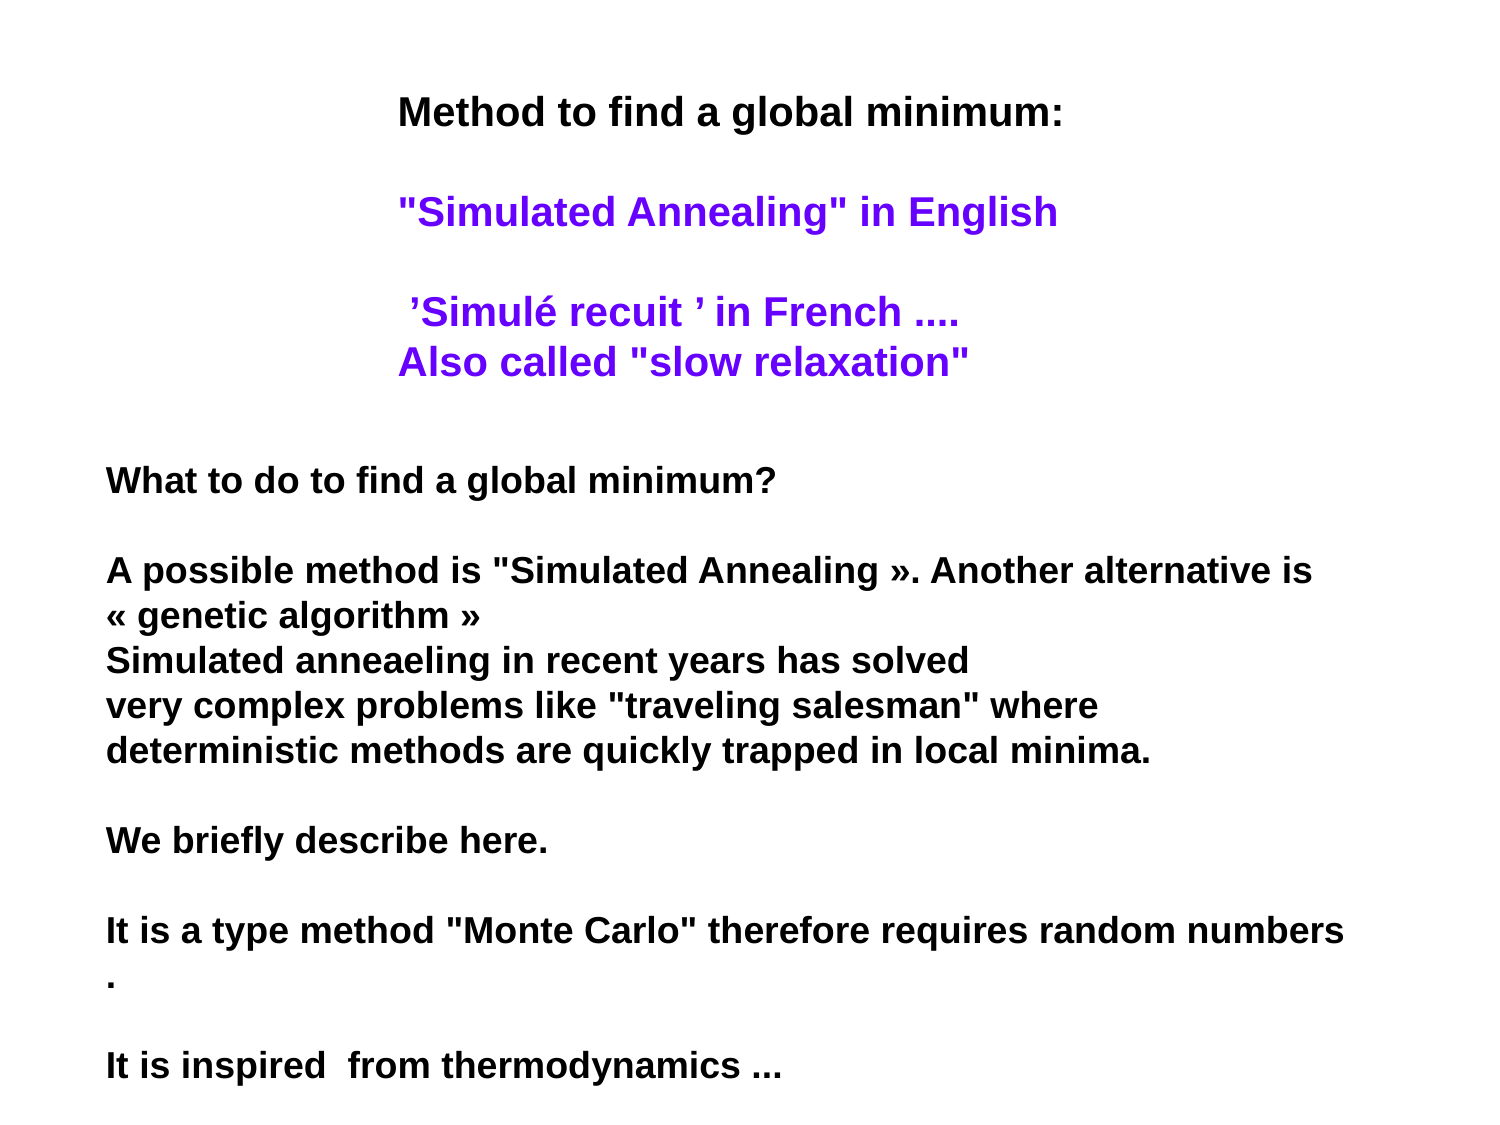

Method to find a global minimum:

"Simulated Annealing" in English

 ’Simulé recuit ’ in French ....
Also called "slow relaxation"
What to do to find a global minimum?

A possible method is "Simulated Annealing ». Another alternative is
« genetic algorithm »
Simulated anneaeling in recent years has solved
very complex problems like "traveling salesman" where
deterministic methods are quickly trapped in local minima.

We briefly describe here.

It is a type method "Monte Carlo" therefore requires random numbers
.

It is inspired  from thermodynamics ...